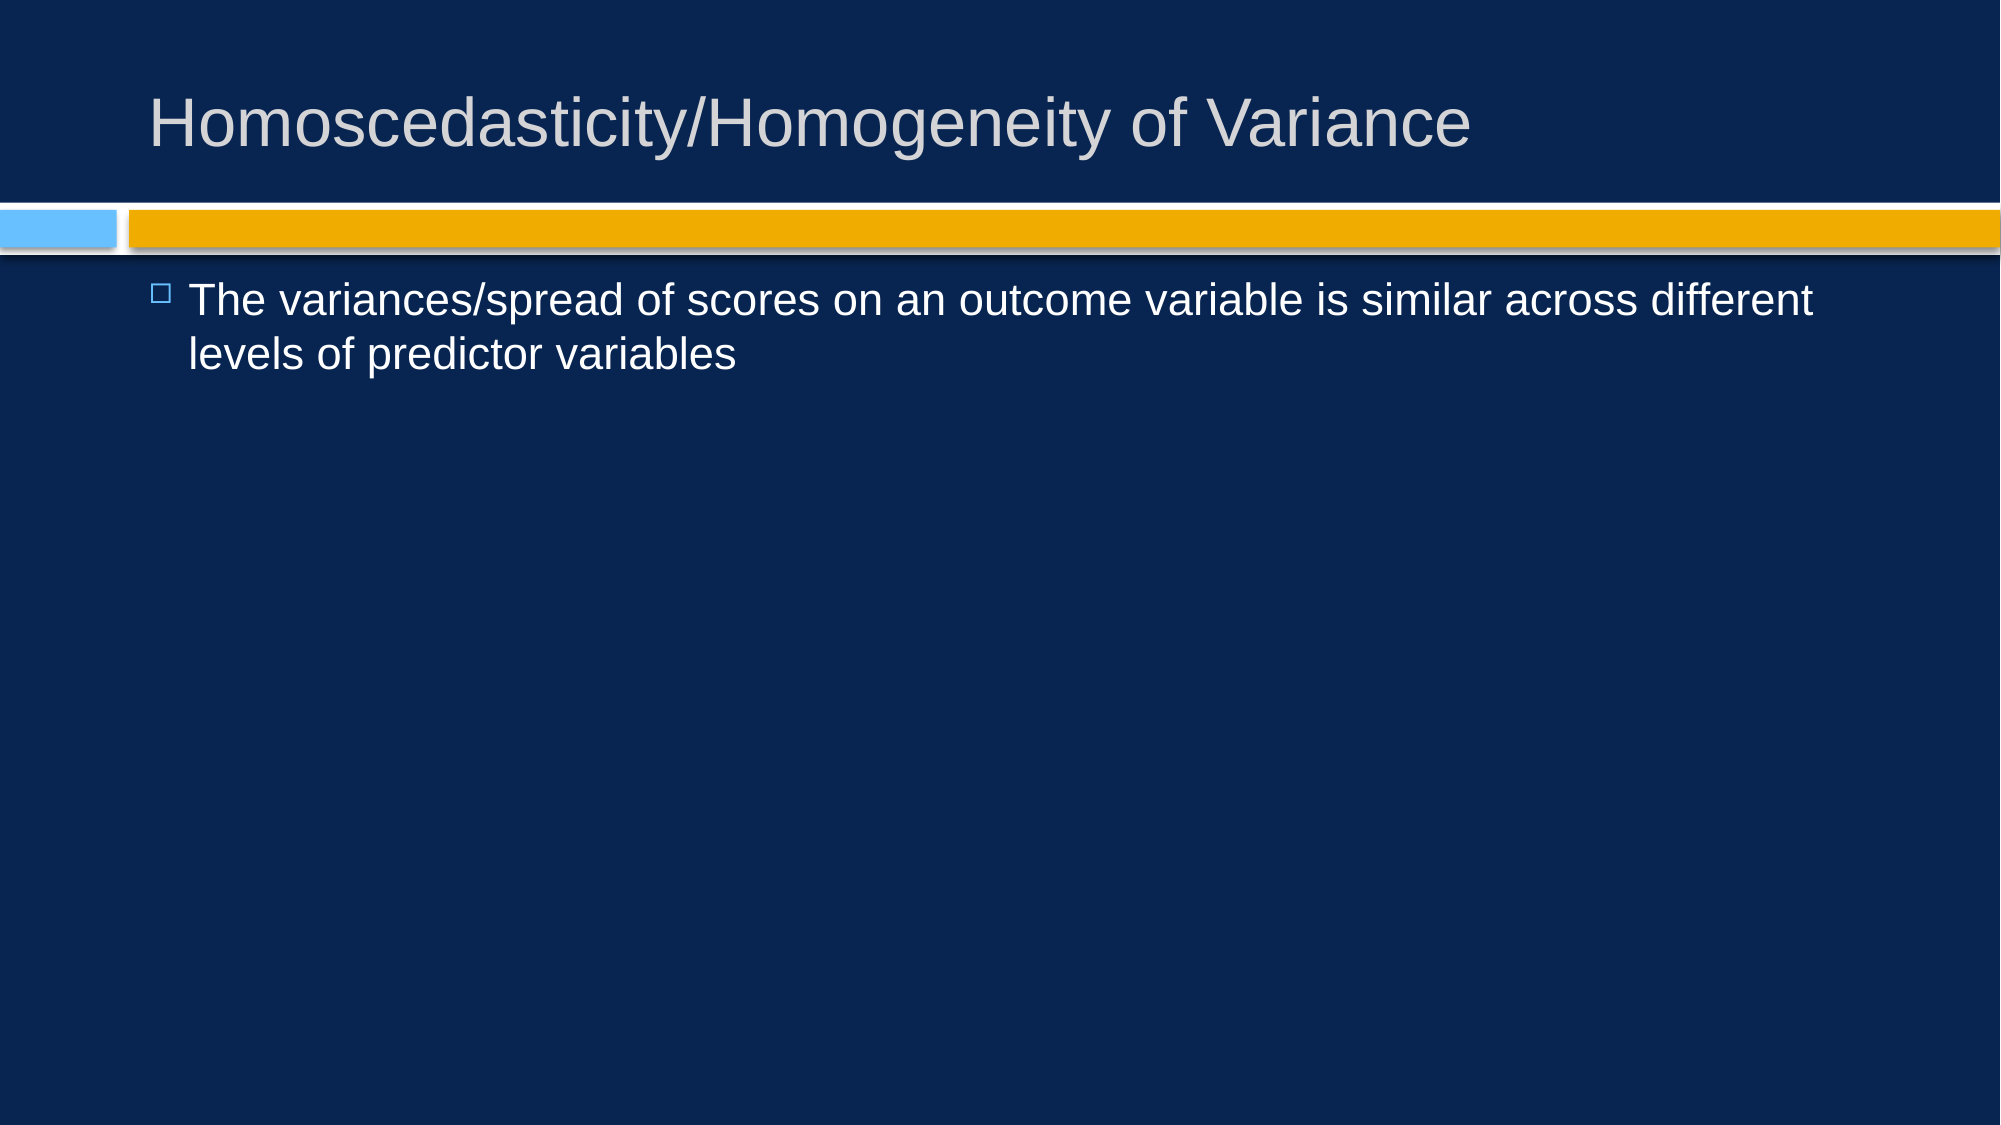

# Homoscedasticity/Homogeneity of Variance
The variances/spread of scores on an outcome variable is similar across different levels of predictor variables